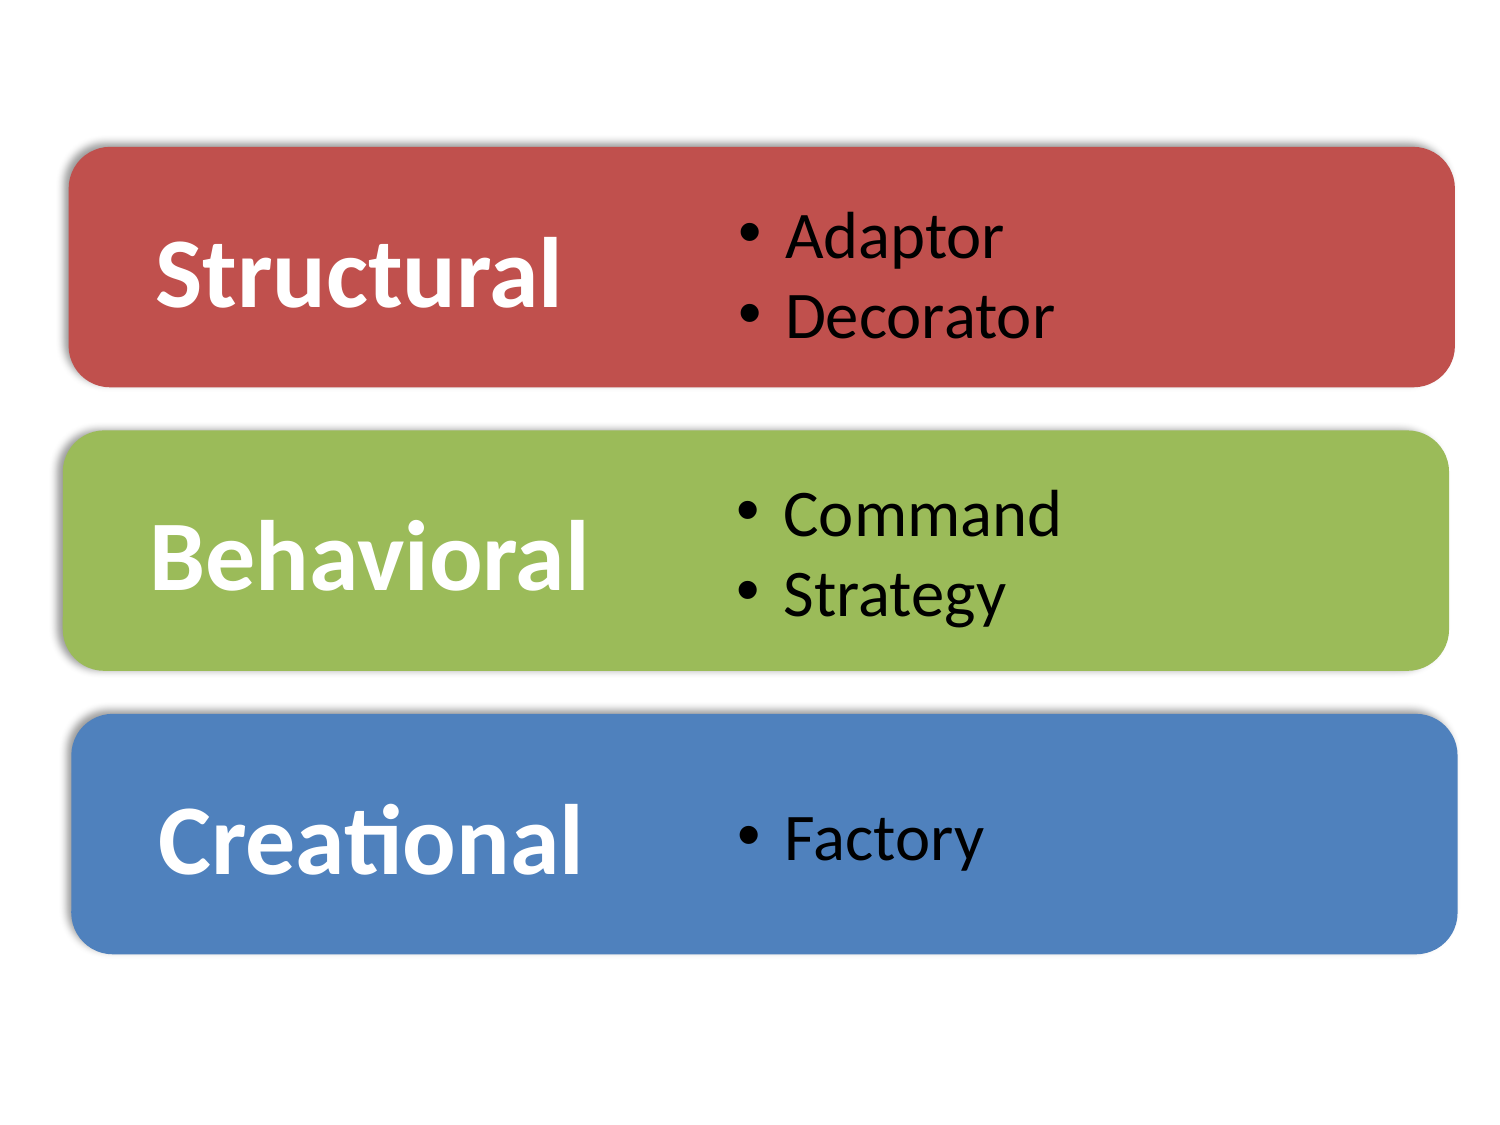

Structural
Adaptor
Decorator
Behavioral
Command
Strategy
Creational
Factory